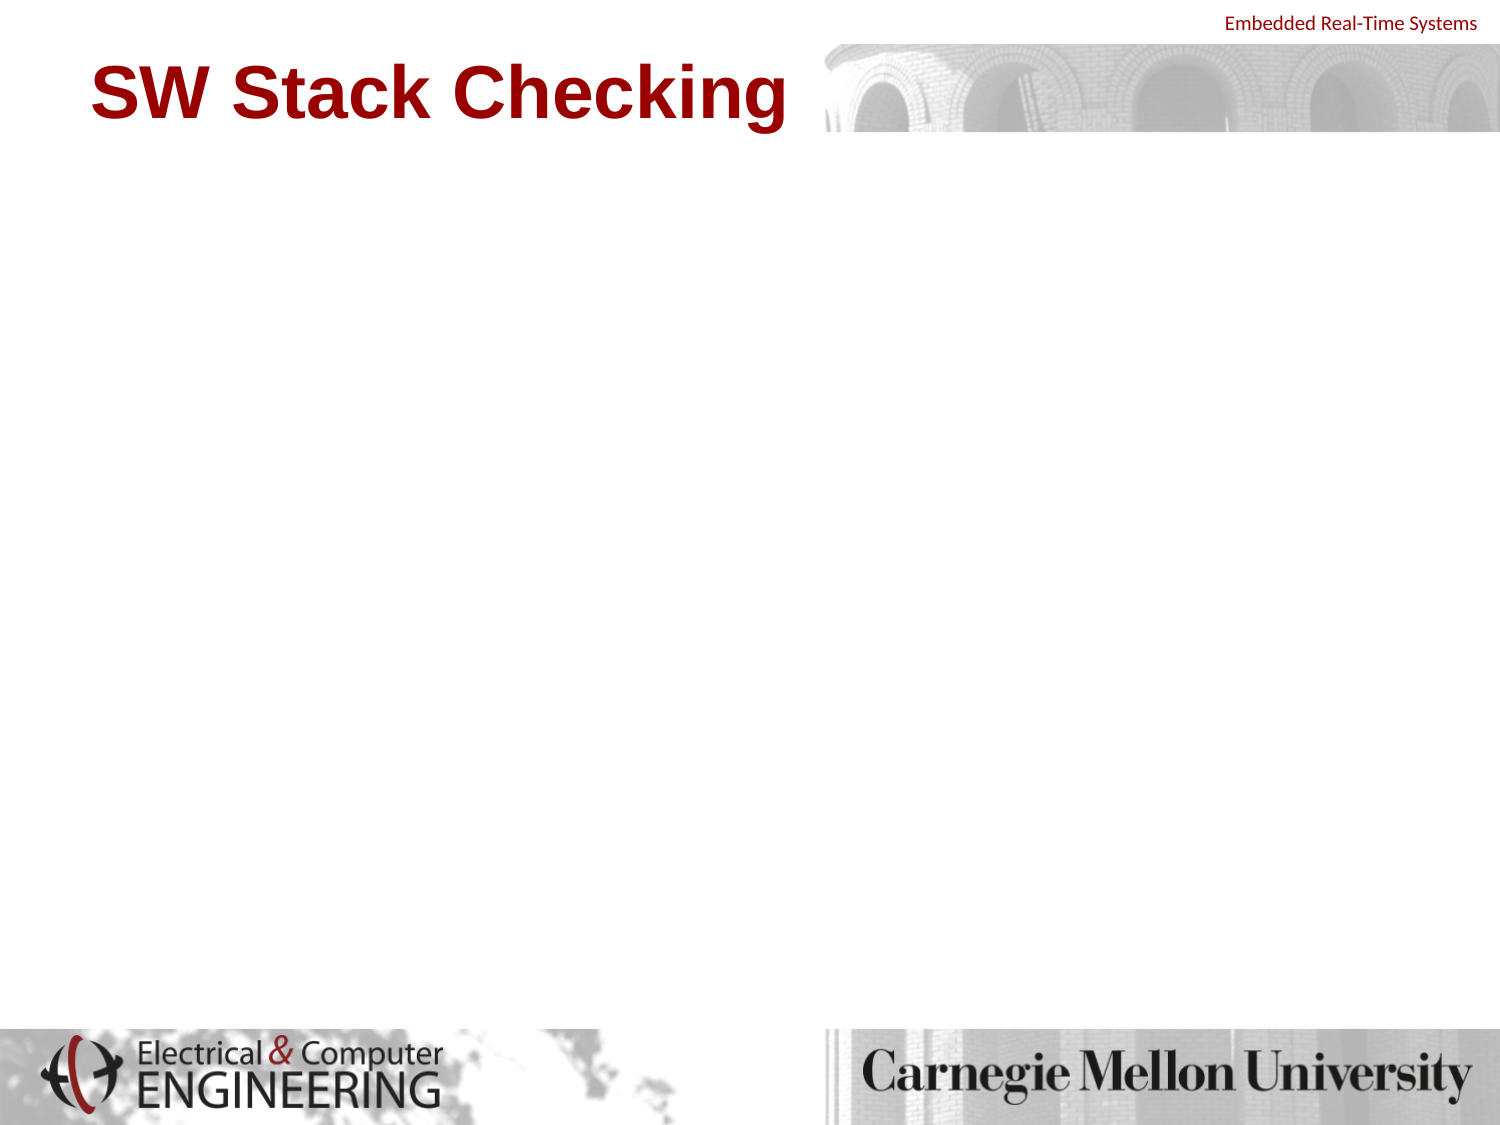

# SW Stack Checking
Three stack attributes to be preserved (/swst assembler option)
Stack base
Starting address of the stack in memory
If sp goes past the stack base, stack underflow error occurs
Stack pointer (sp)
Initially points to the stack base
As data is inserted when a program executes, sp descends memory and points to top of the stack
Stack limit (sl)
If sp passes the stack limit, a stack overflow error occurs
ATPCS: r10 is defined as sl
If sp is less than r10 after items are pushed on the stack, stack overflow occurs